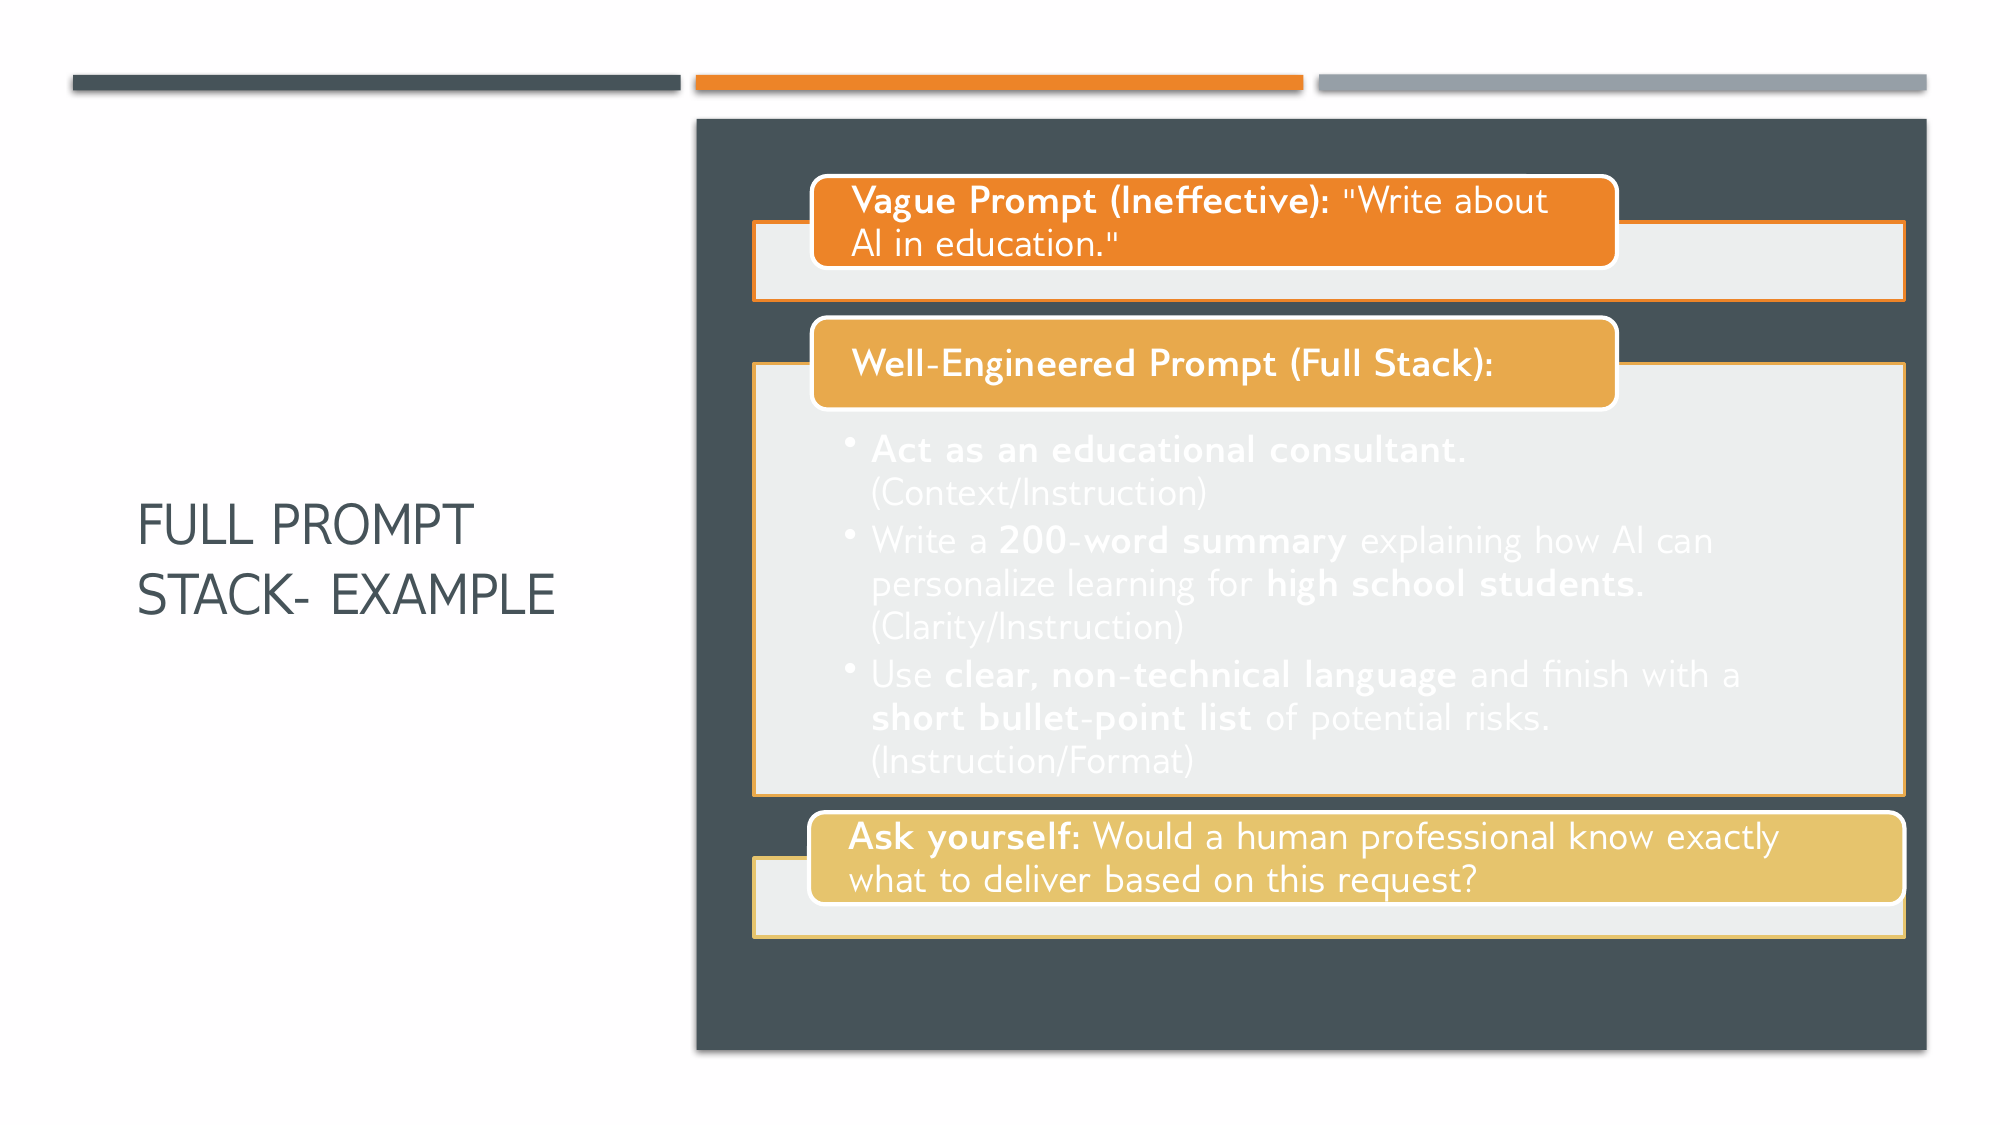

# Full prompt stack- example
Vague Prompt (Ineffective): "Write about AI in education."
Act as an educational consultant. (Context/Instruction)
Write a 200-word summary explaining how AI can personalize learning for high school students. (Clarity/Instruction)
Use clear, non-technical language and finish with a short bullet-point list of potential risks. (Instruction/Format)
Well-Engineered Prompt (Full Stack):
Ask yourself: Would a human professional know exactly what to deliver based on this request?